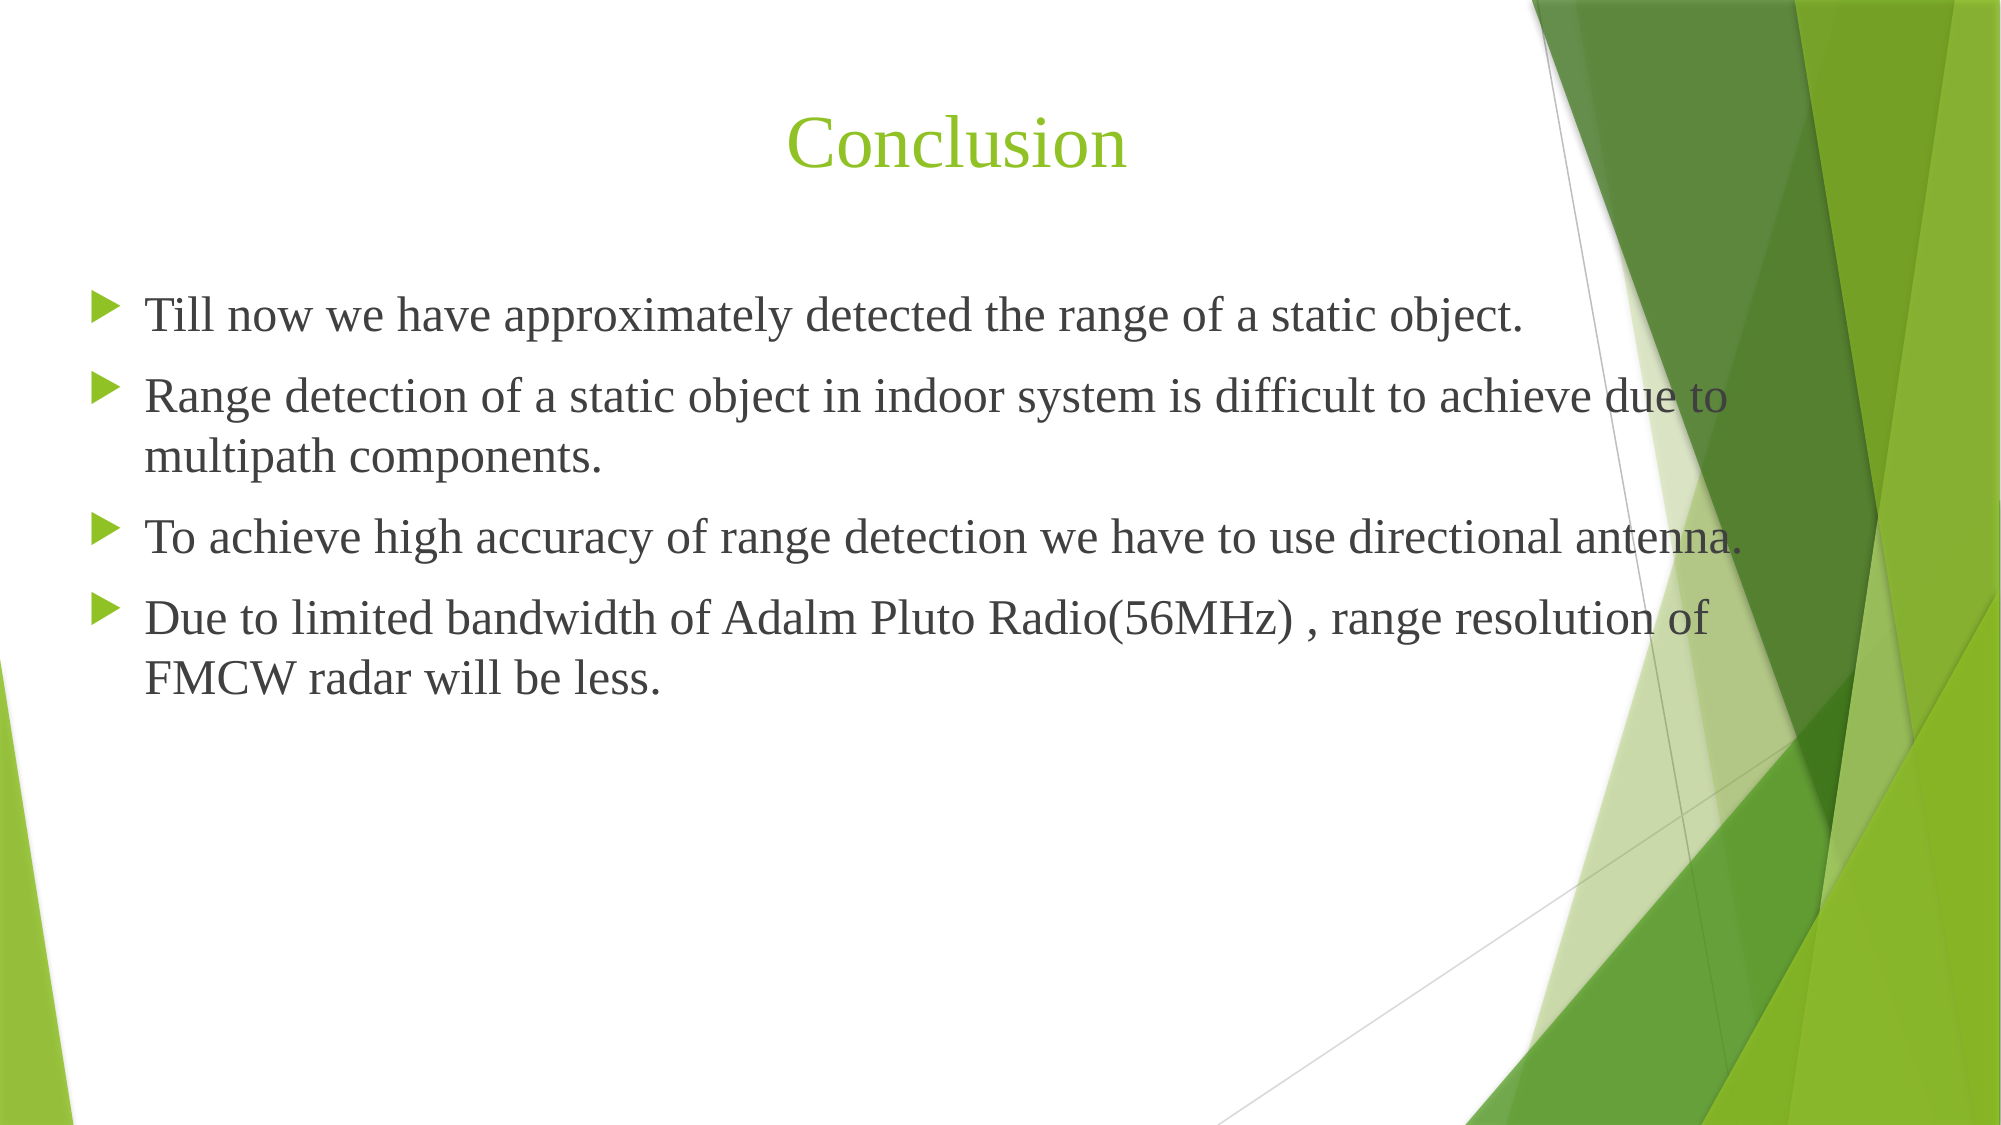

# Conclusion
Till now we have approximately detected the range of a static object.
Range detection of a static object in indoor system is difficult to achieve due to multipath components.
To achieve high accuracy of range detection we have to use directional antenna.
Due to limited bandwidth of Adalm Pluto Radio(56MHz) , range resolution of FMCW radar will be less.